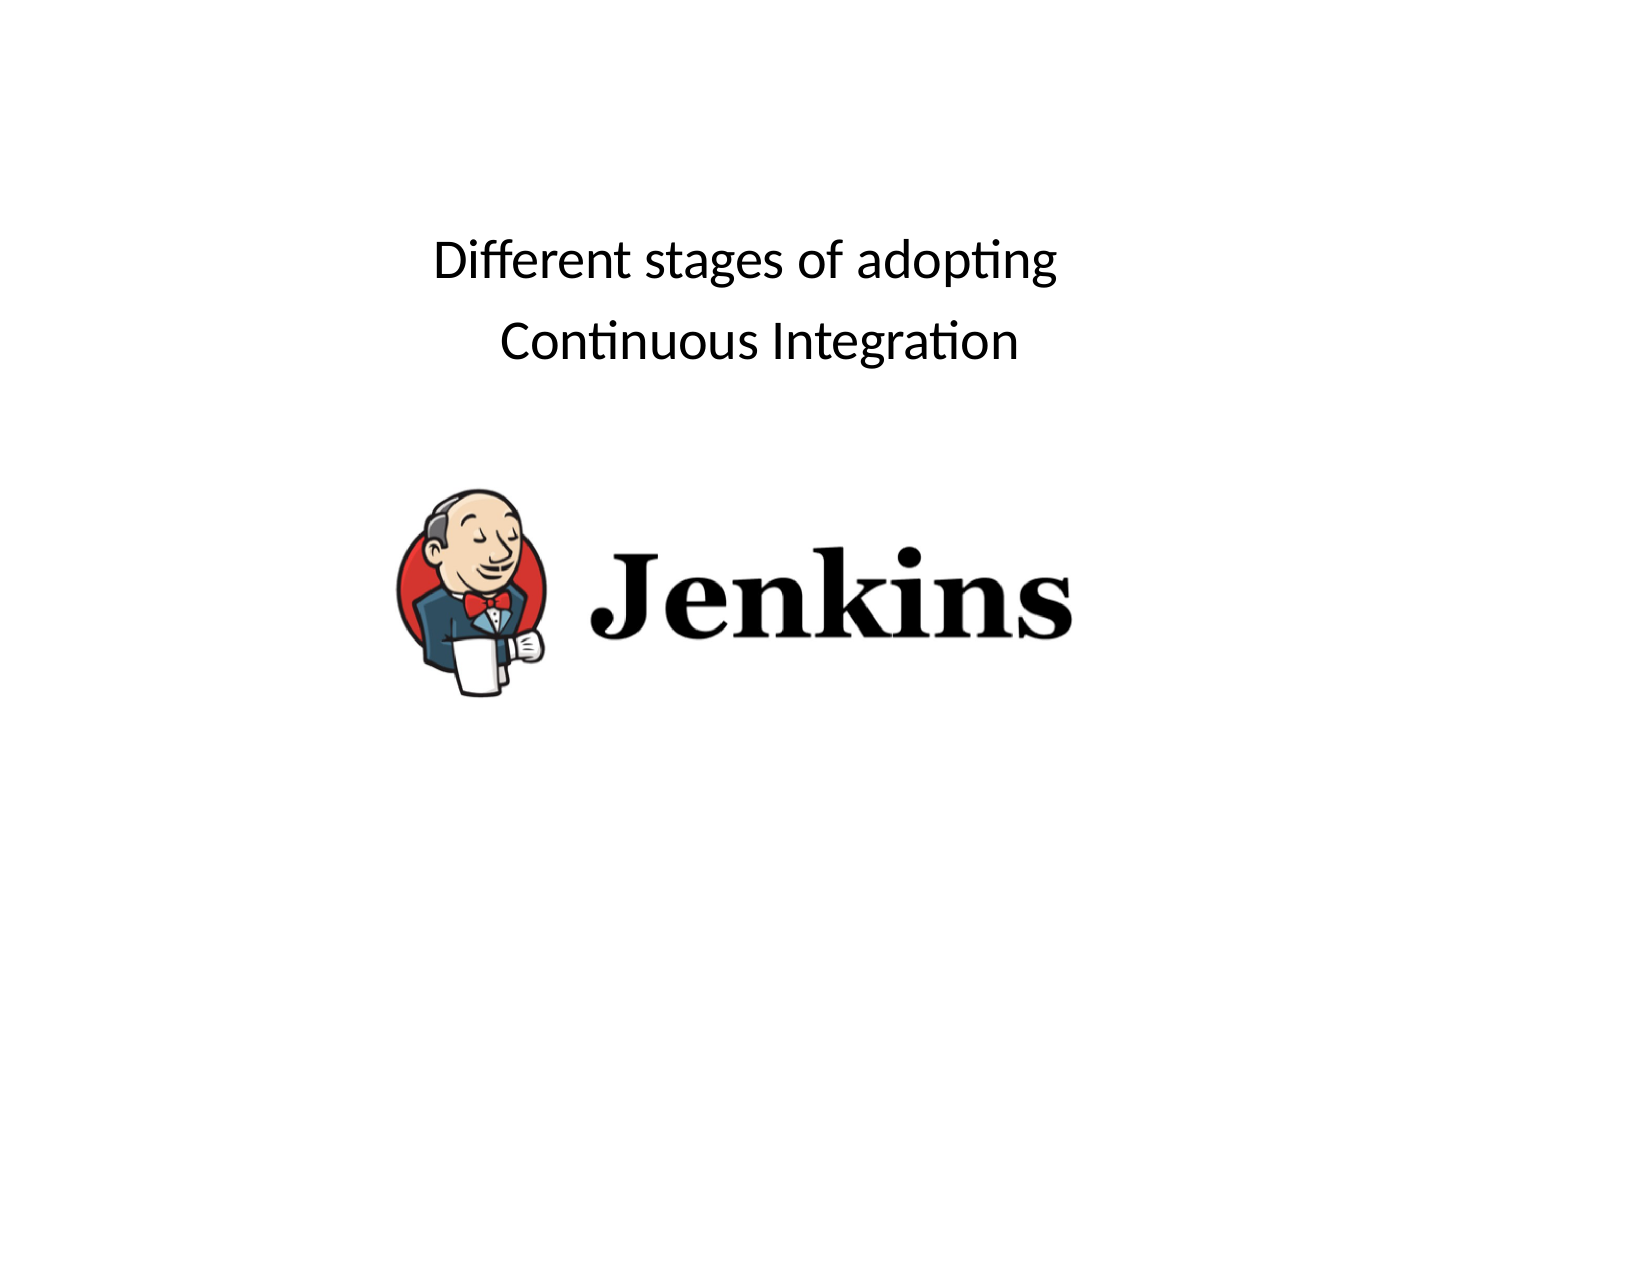

# Different stages of adopting  Continuous Integration